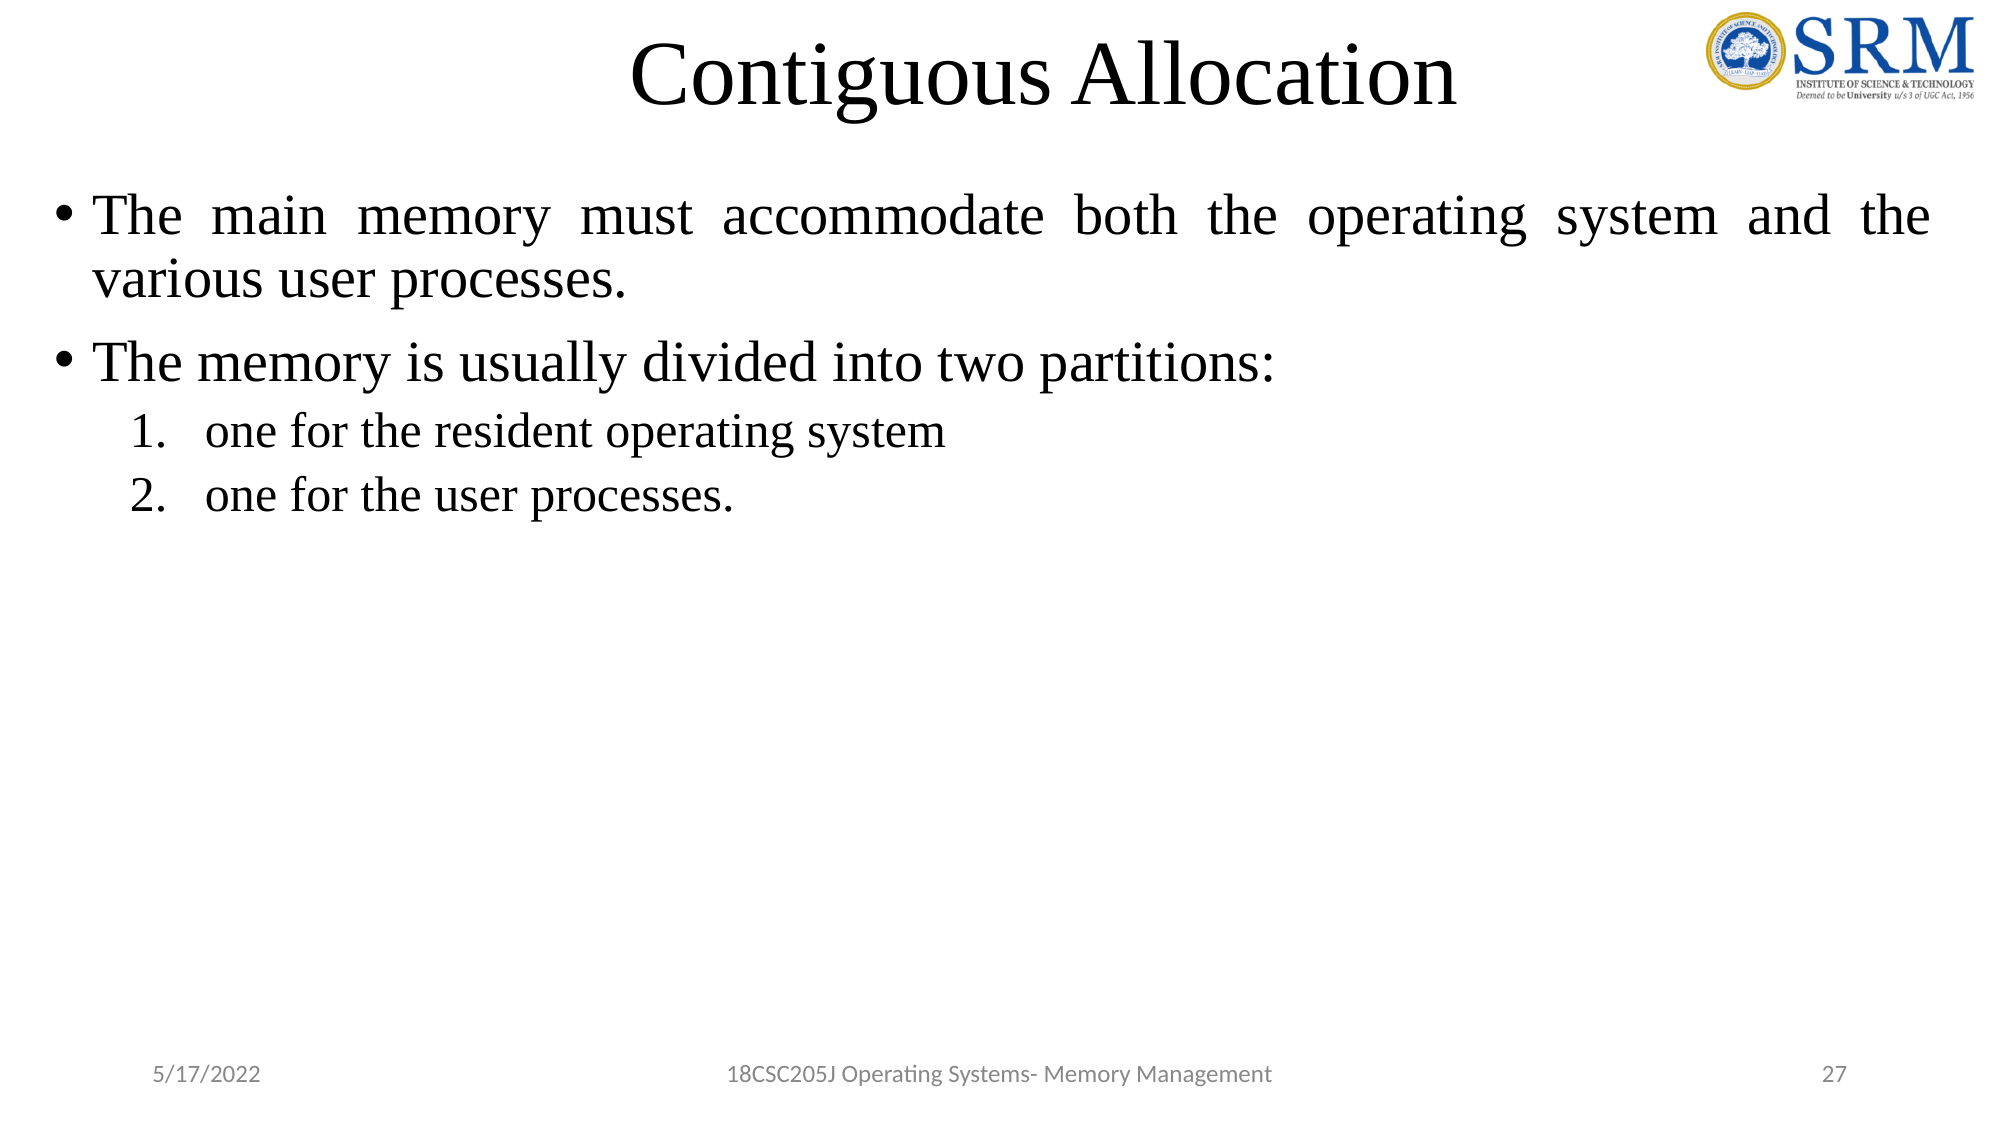

# Contiguous Allocation
The main memory must accommodate both the operating system and the various user processes.
The memory is usually divided into two partitions:
one for the resident operating system
one for the user processes.

5/17/2022
18CSC205J Operating Systems- Memory Management
27